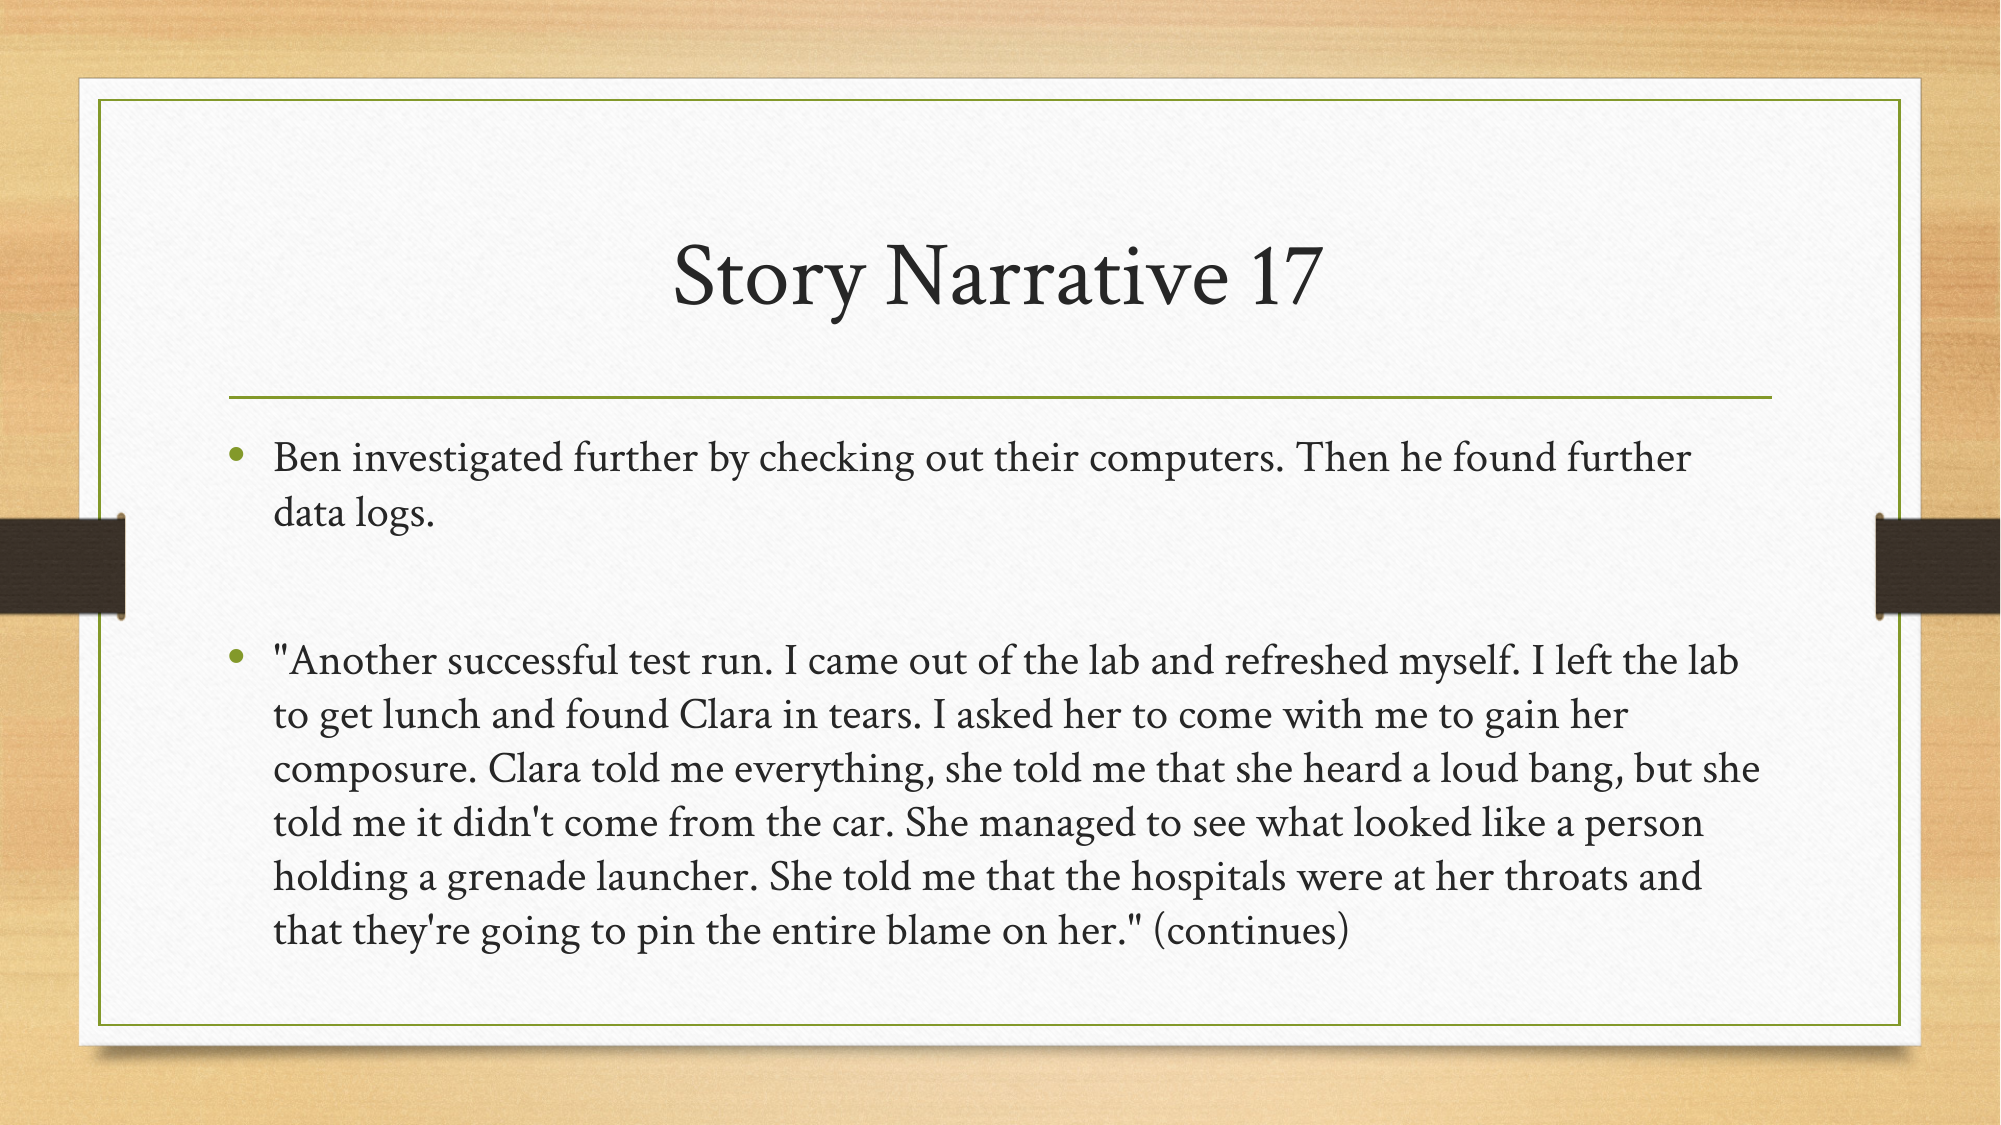

# Story Narrative 17
Ben investigated further by checking out their computers. Then he found further data logs.

"Another successful test run. I came out of the lab and refreshed myself. I left the lab to get lunch and found Clara in tears. I asked her to come with me to gain her composure. Clara told me everything, she told me that she heard a loud bang, but she told me it didn't come from the car. She managed to see what looked like a person holding a grenade launcher. She told me that the hospitals were at her throats and that they're going to pin the entire blame on her." (continues)